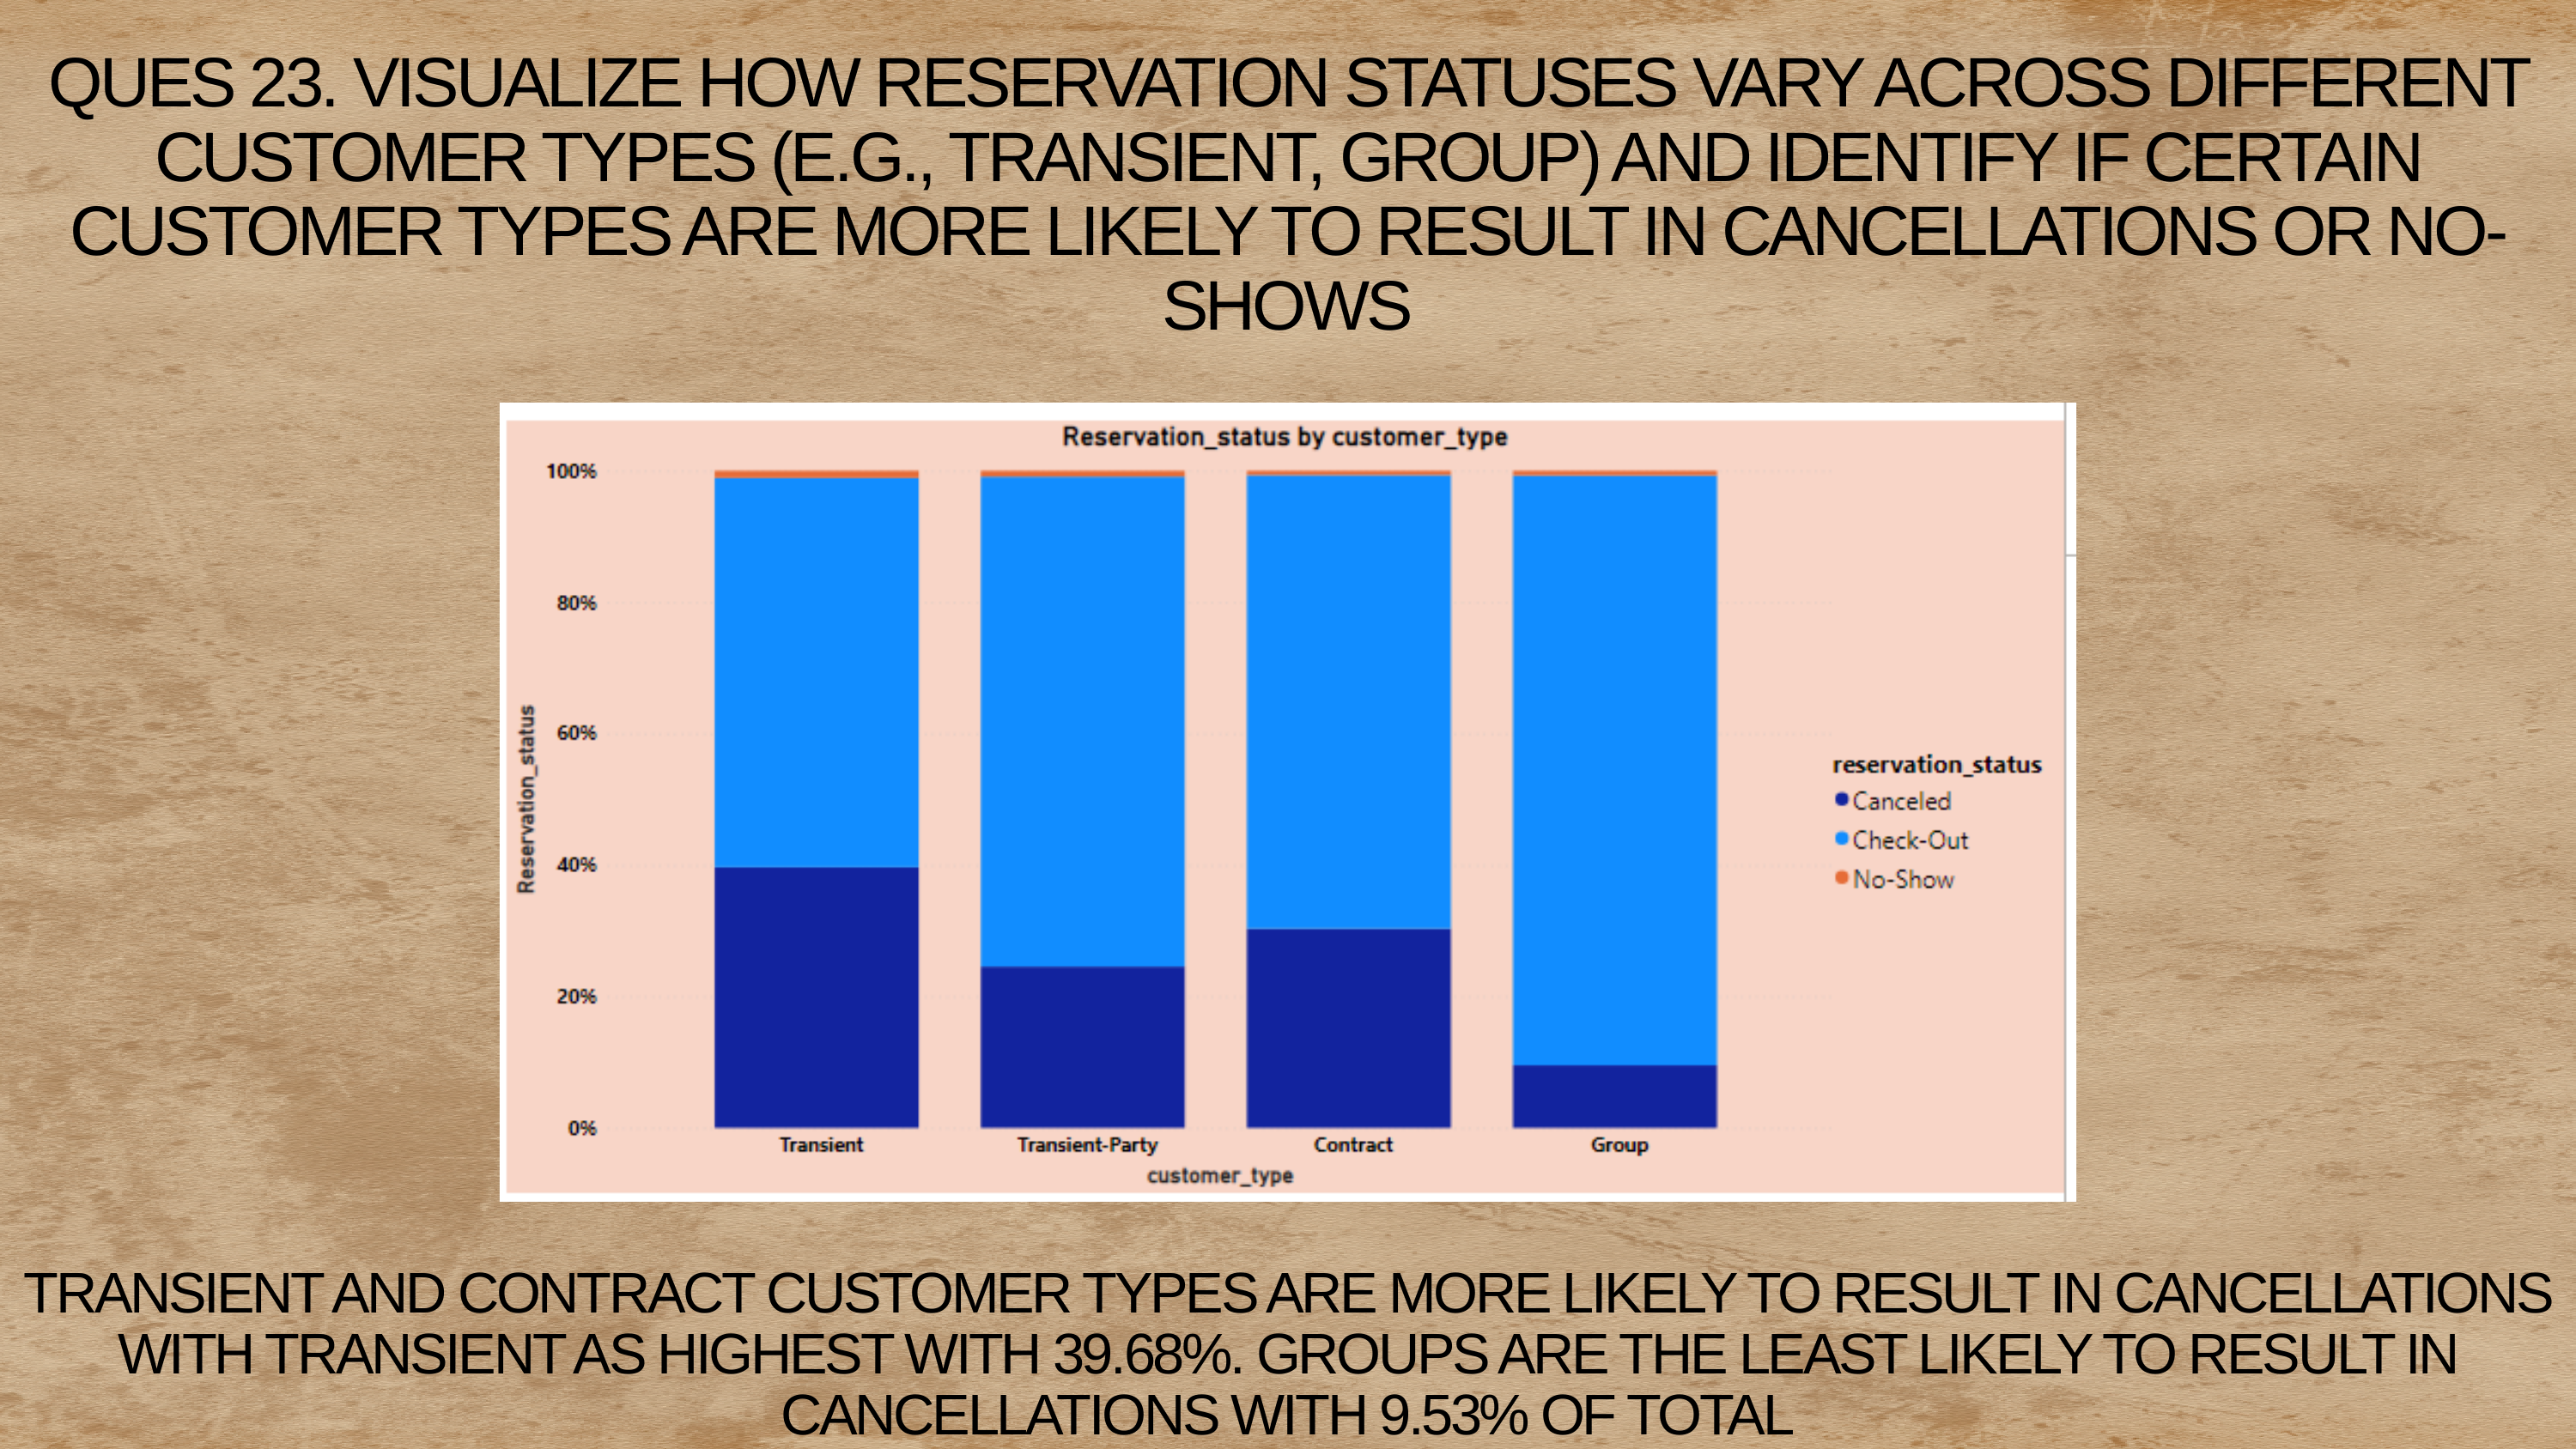

QUES 23. VISUALIZE HOW RESERVATION STATUSES VARY ACROSS DIFFERENT CUSTOMER TYPES (E.G., TRANSIENT, GROUP) AND IDENTIFY IF CERTAIN CUSTOMER TYPES ARE MORE LIKELY TO RESULT IN CANCELLATIONS OR NO-SHOWS

TRANSIENT AND CONTRACT CUSTOMER TYPES ARE MORE LIKELY TO RESULT IN CANCELLATIONS WITH TRANSIENT AS HIGHEST WITH 39.68%. GROUPS ARE THE LEAST LIKELY TO RESULT IN CANCELLATIONS WITH 9.53% OF TOTAL